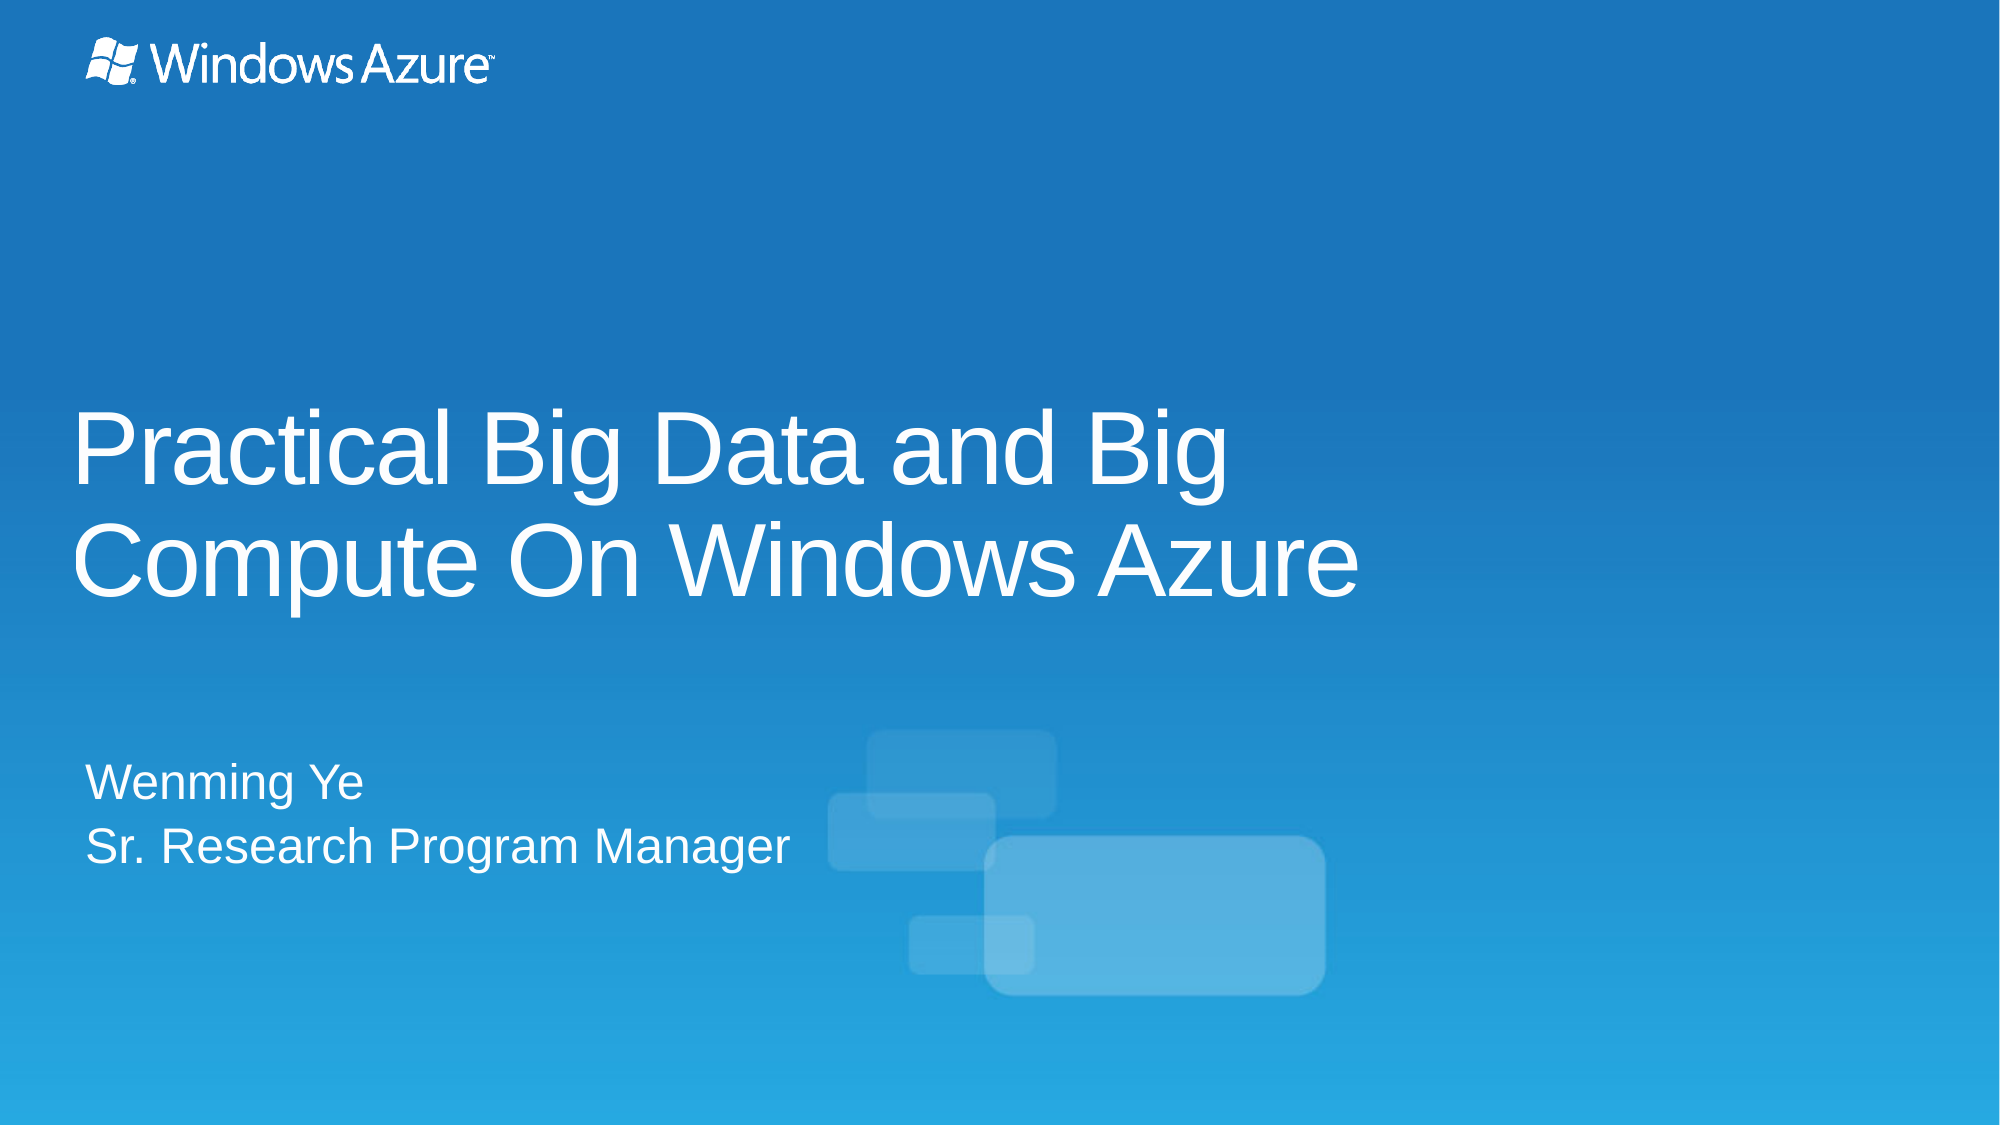

# Practical Big Data and Big Compute On Windows Azure
Wenming Ye
Sr. Research Program Manager